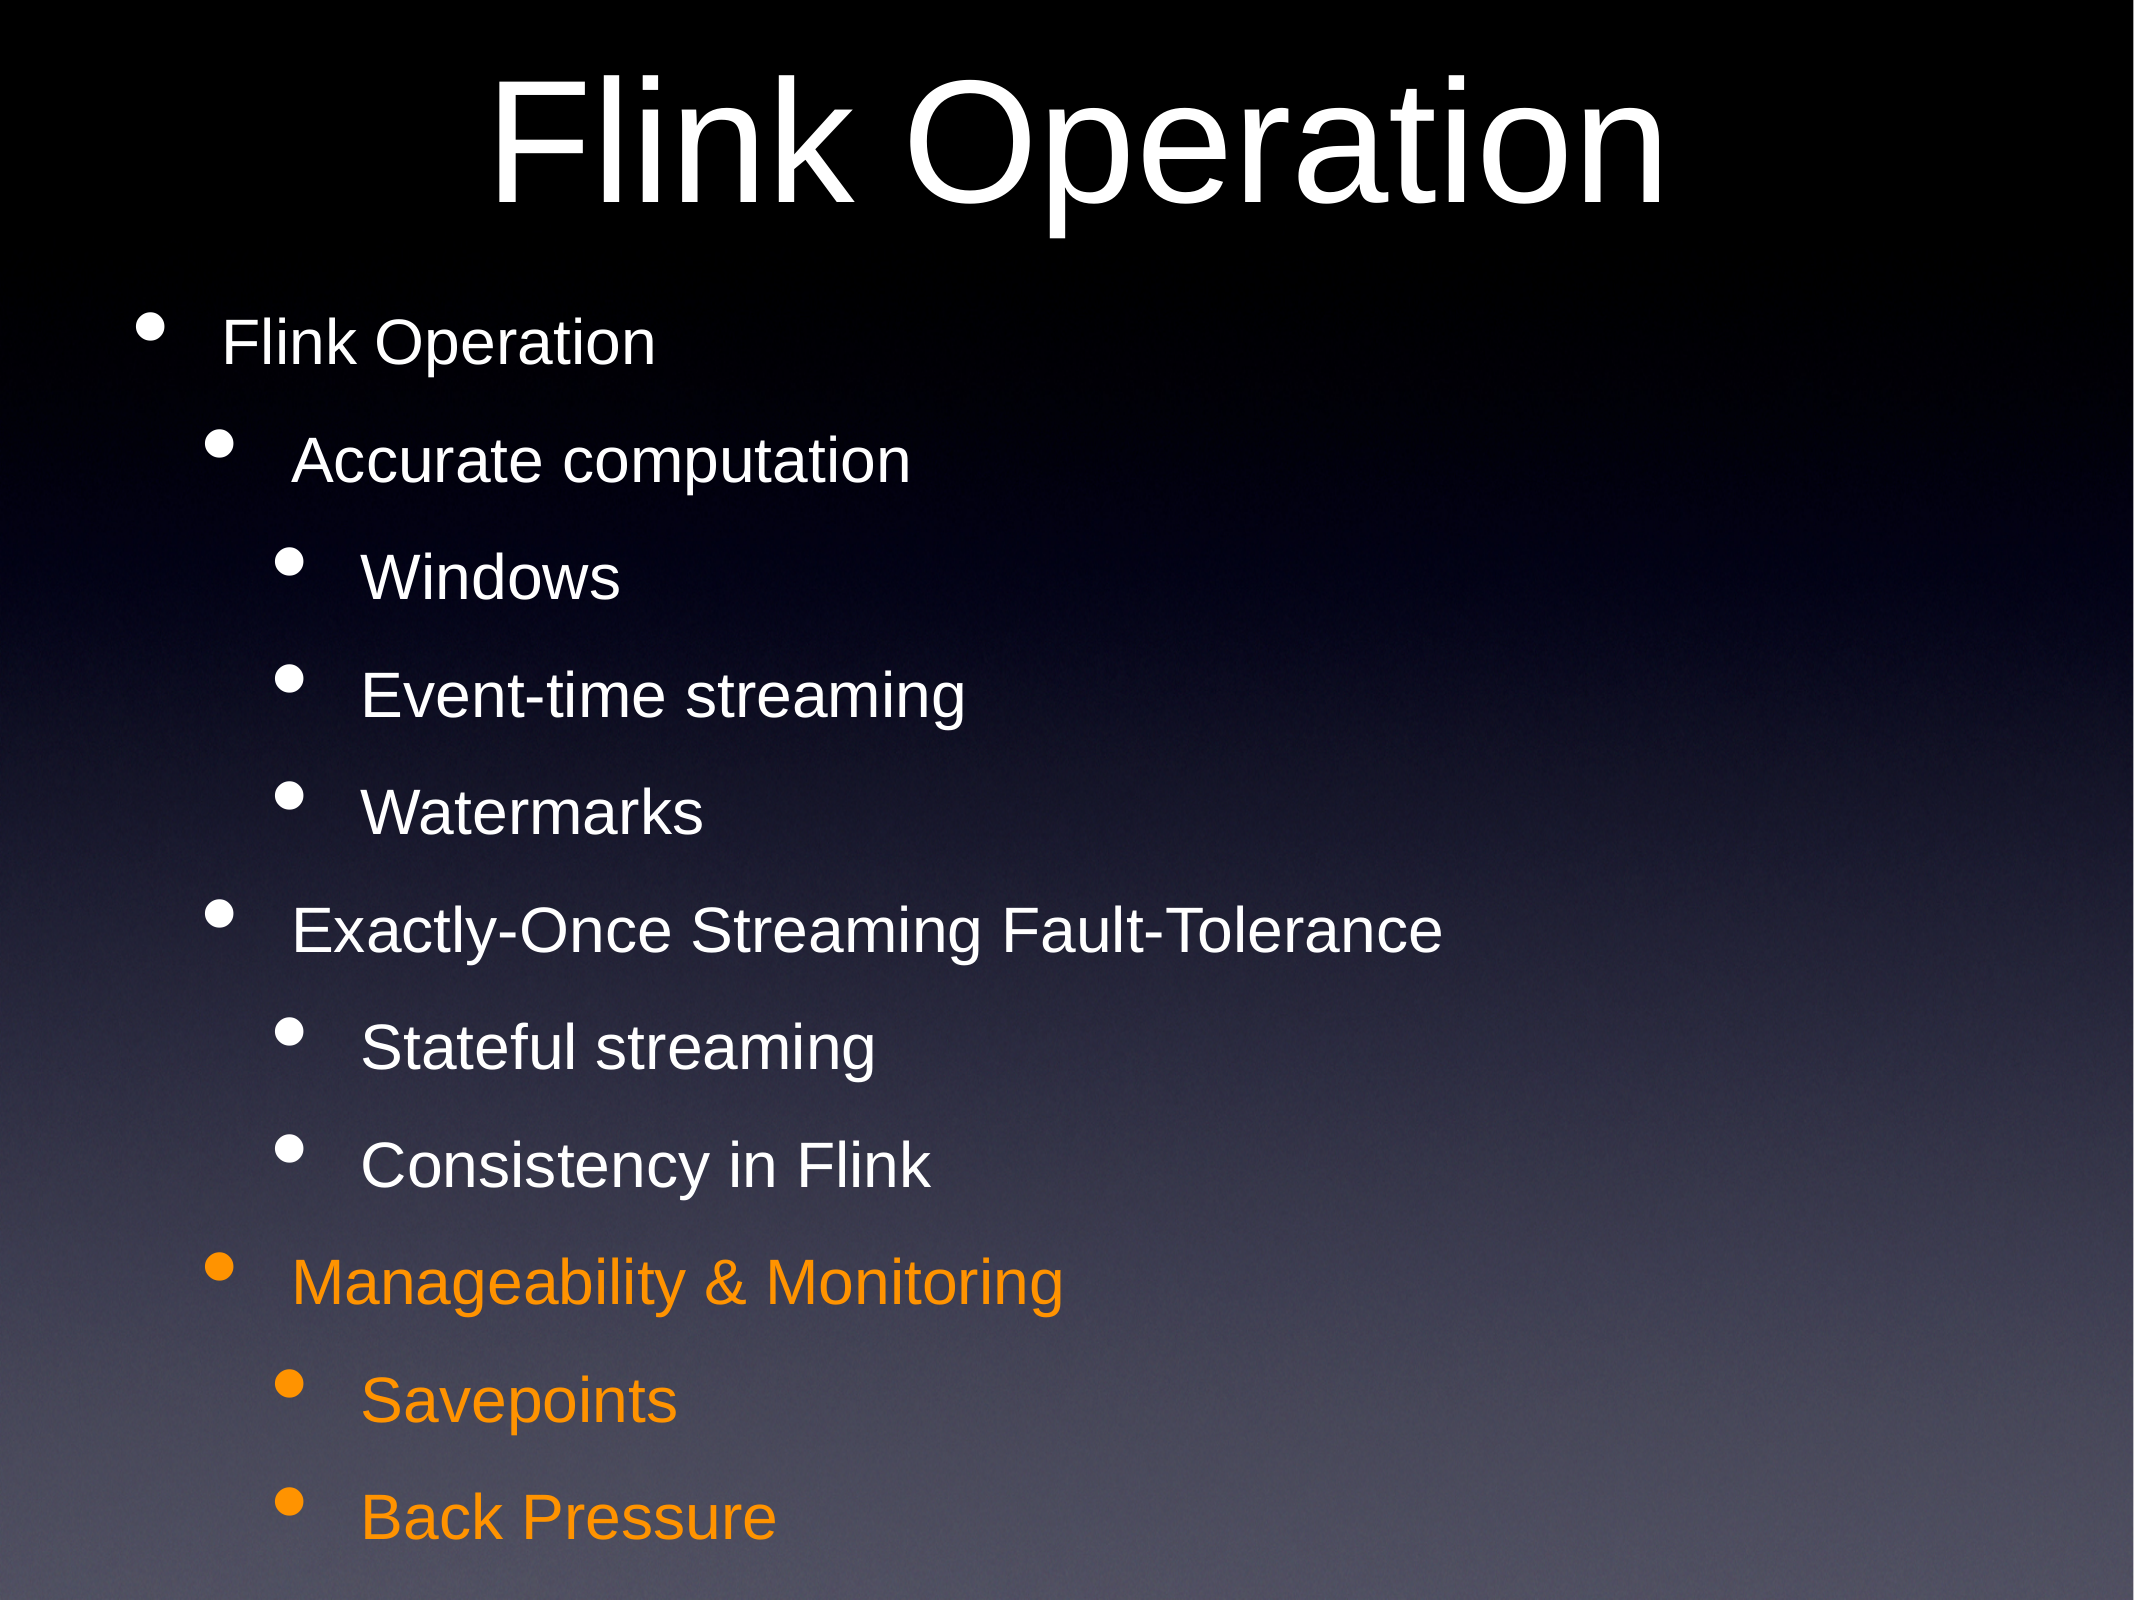

# Flink Operation
Flink Operation
Accurate computation
Windows
Event-time streaming
Watermarks
Exactly-Once Streaming Fault-Tolerance
Stateful streaming
Consistency in Flink
Manageability & Monitoring
Savepoints
Back Pressure